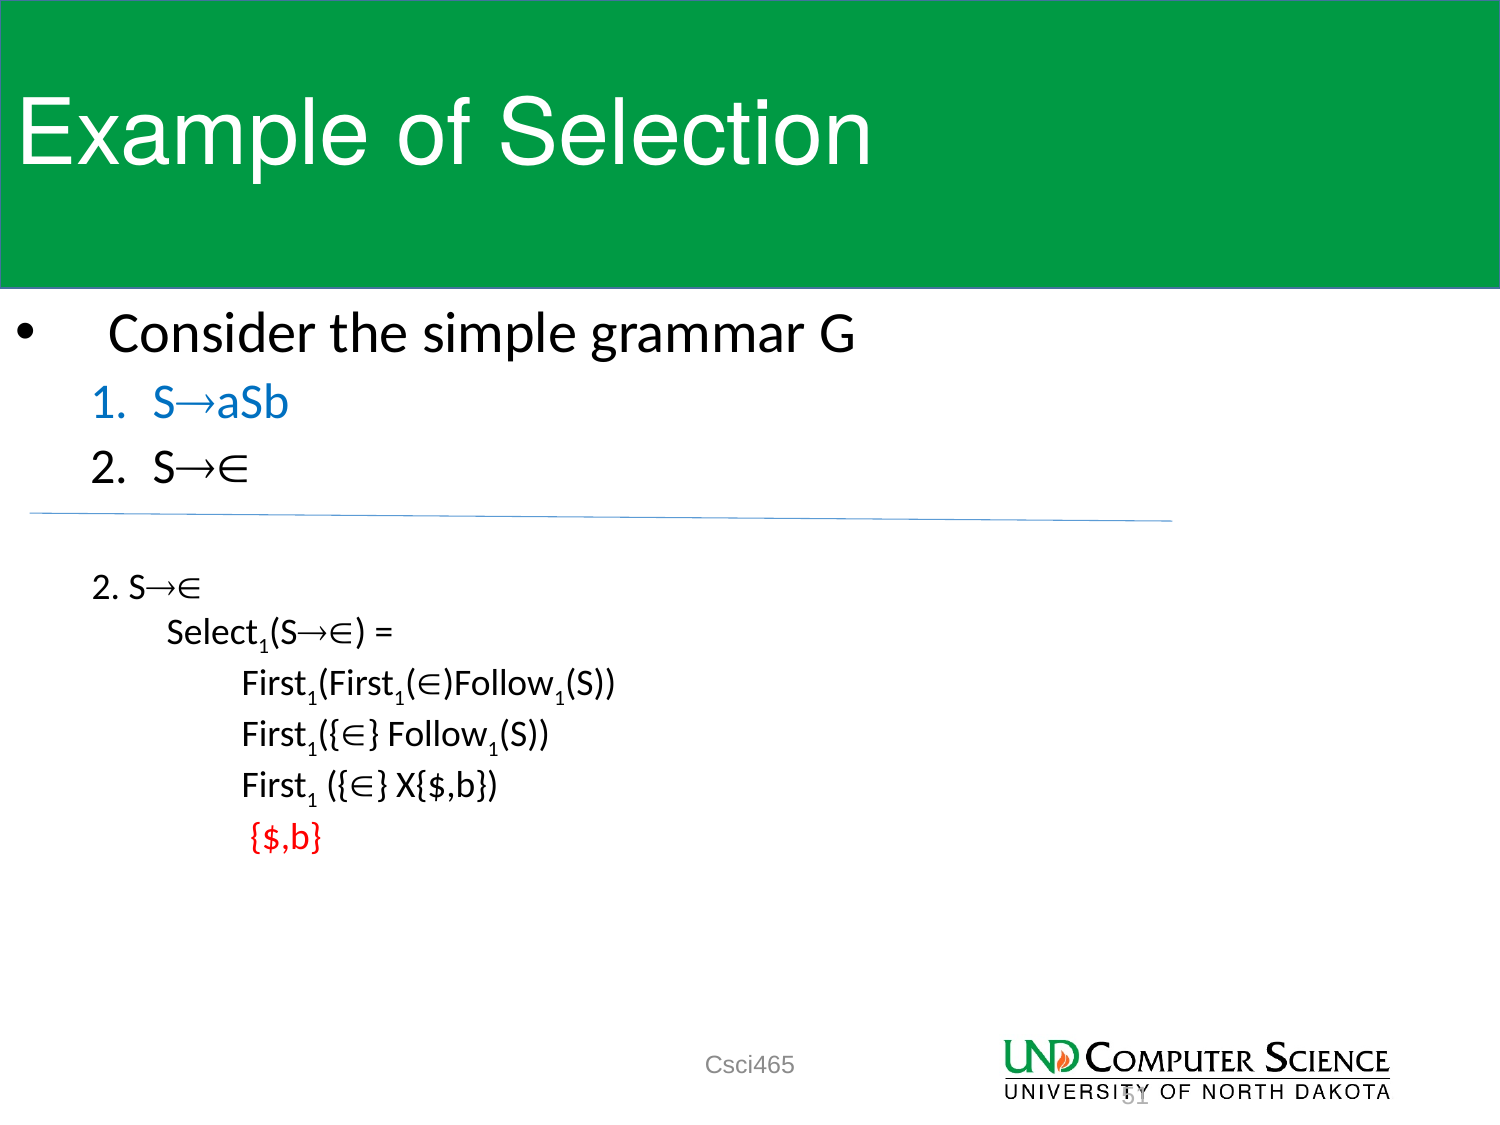

# Example of Selection
Consider the simple grammar G
S→aSb
S→∈
2. S→∈
Select1(S→∈) =
First1(First1(∈)Follow1(S))
First1({∈} Follow1(S))
First1 ({∈} X{$,b})
 {$,b}
Csci465
51